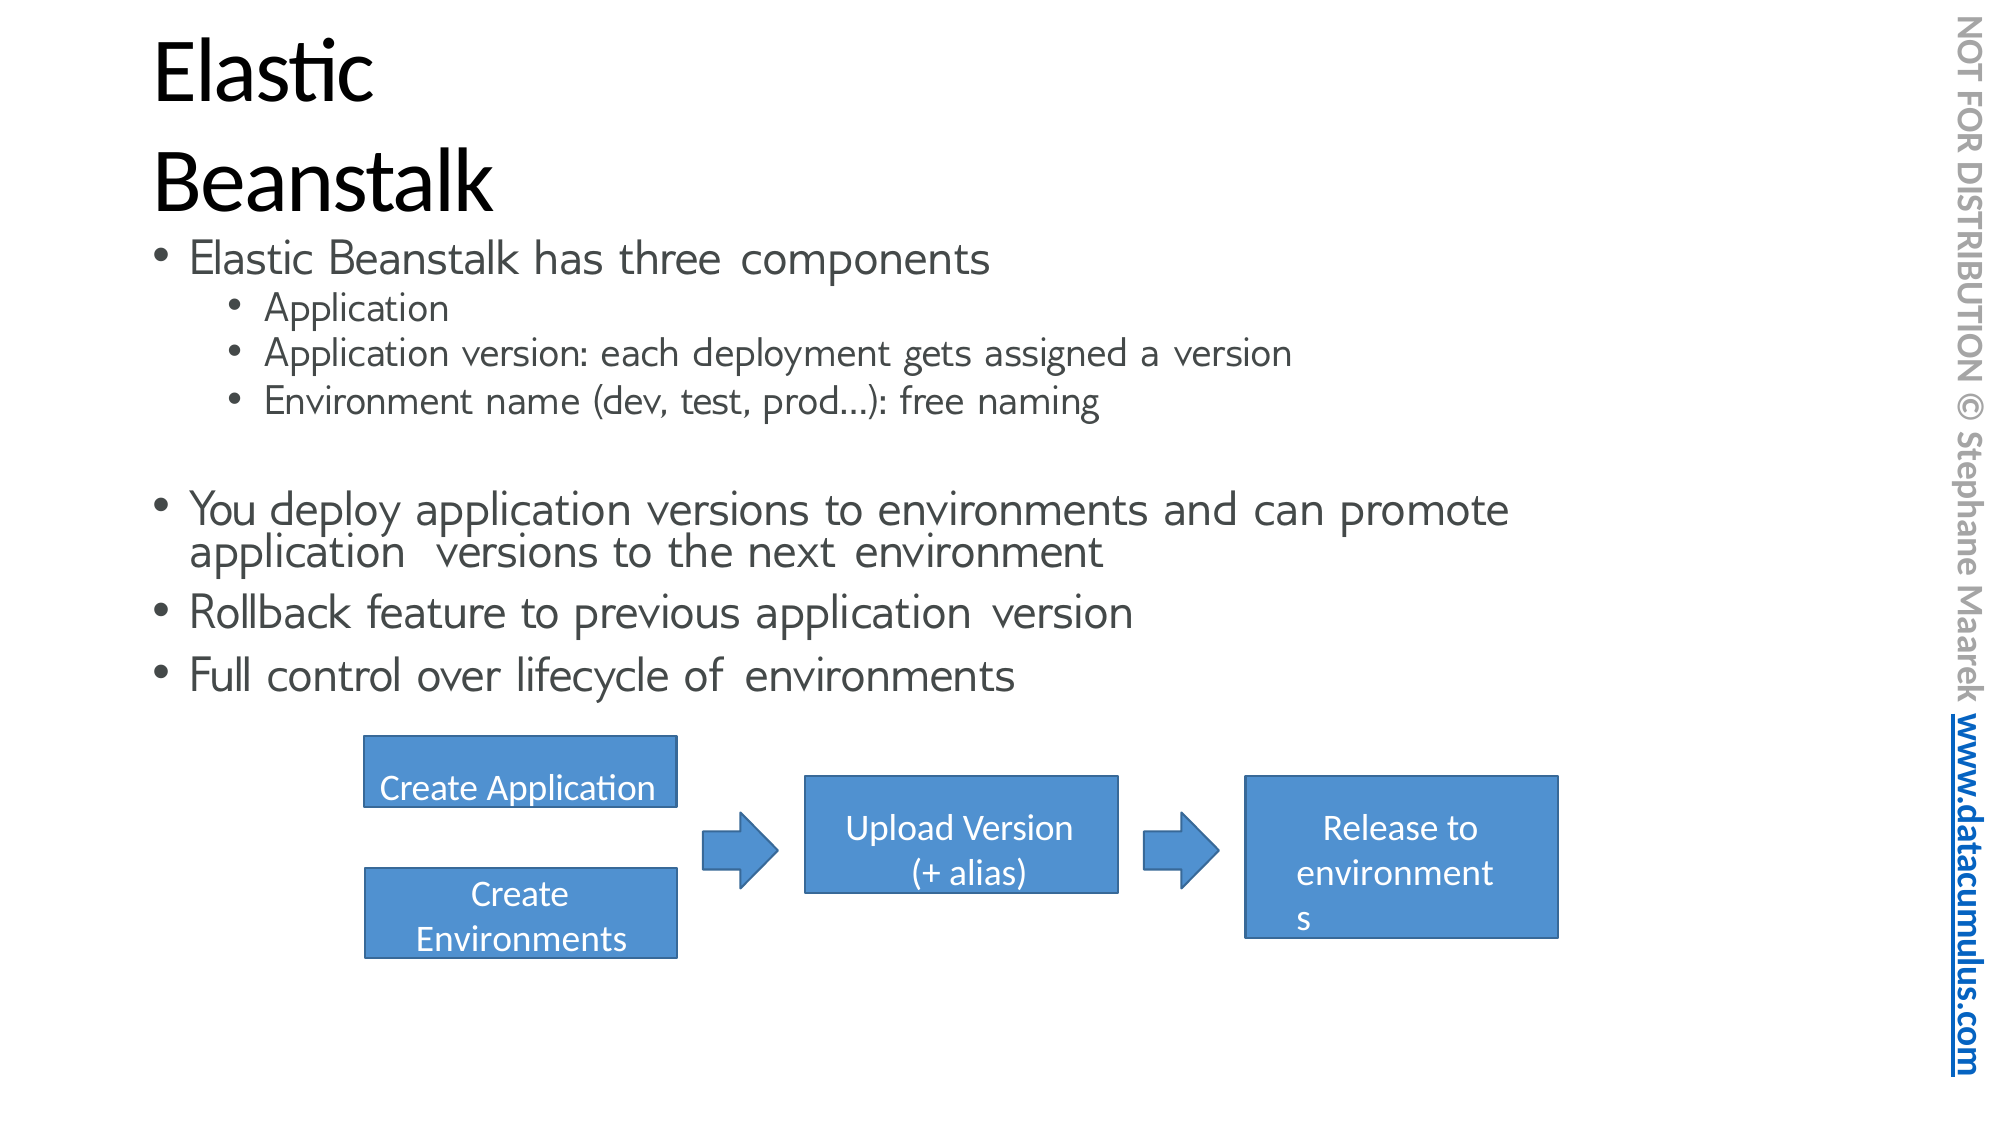

NOT FOR DISTRIBUTION © Stephane Maarek www.datacumulus.com
# Elastic Beanstalk
Elastic Beanstalk has three components
Application
Application version: each deployment gets assigned a version
Environment name (dev, test, prod…): free naming

You deploy application versions to environments and can promote application  versions to the next environment
Rollback feature to previous application version
Full control over lifecycle of environments
Create Application
Release to  environments
Upload Version  (+ alias)

Create  Environments
© Stephane Maarek